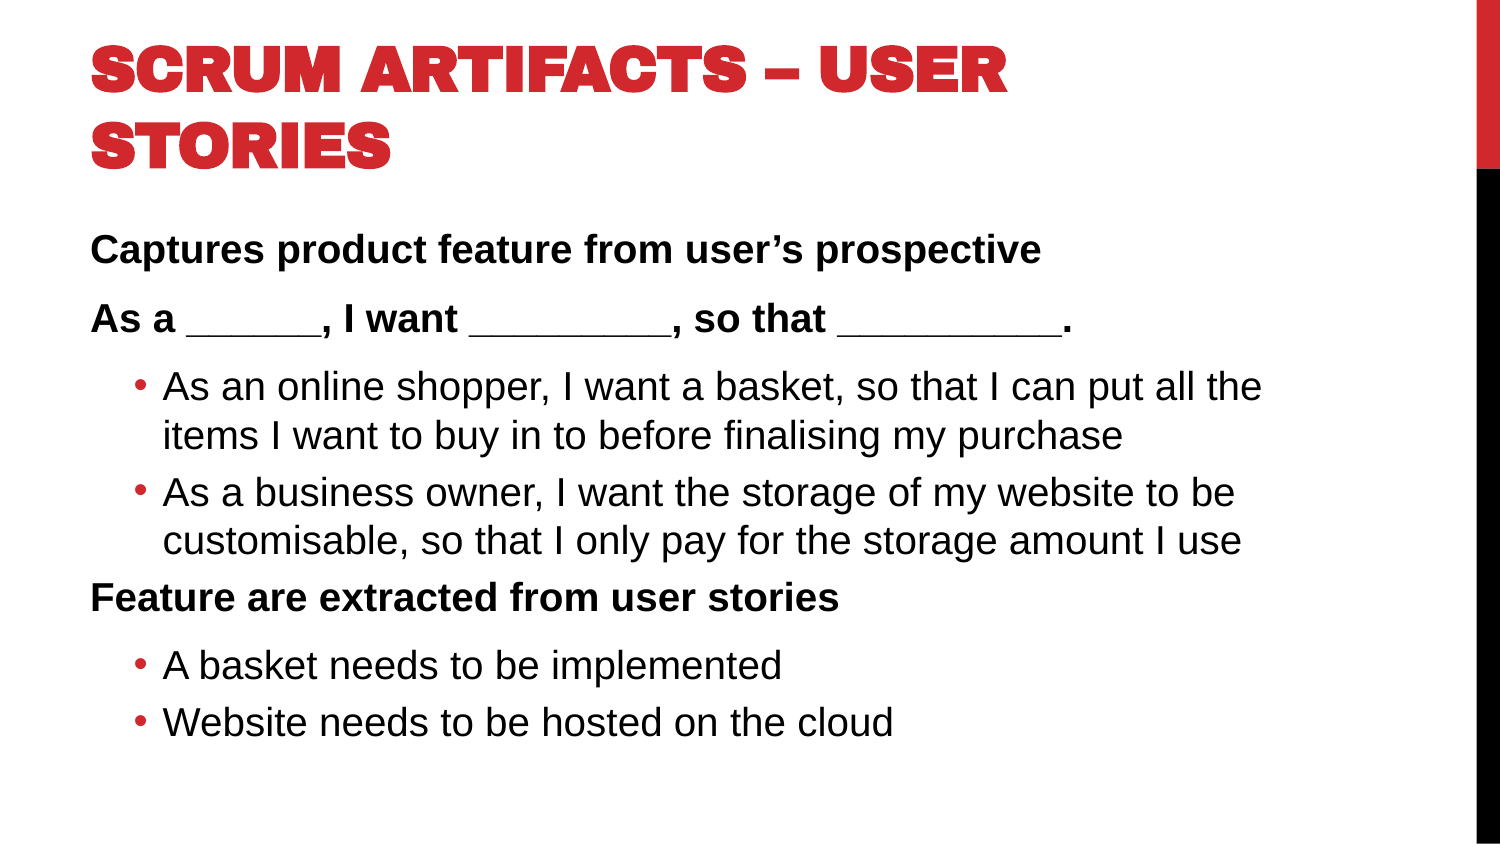

# Scrum Artifacts – User Stories
Captures product feature from user’s prospective
As a ______, I want _________, so that __________.
As an online shopper, I want a basket, so that I can put all the items I want to buy in to before finalising my purchase
As a business owner, I want the storage of my website to be customisable, so that I only pay for the storage amount I use
Feature are extracted from user stories
A basket needs to be implemented
Website needs to be hosted on the cloud